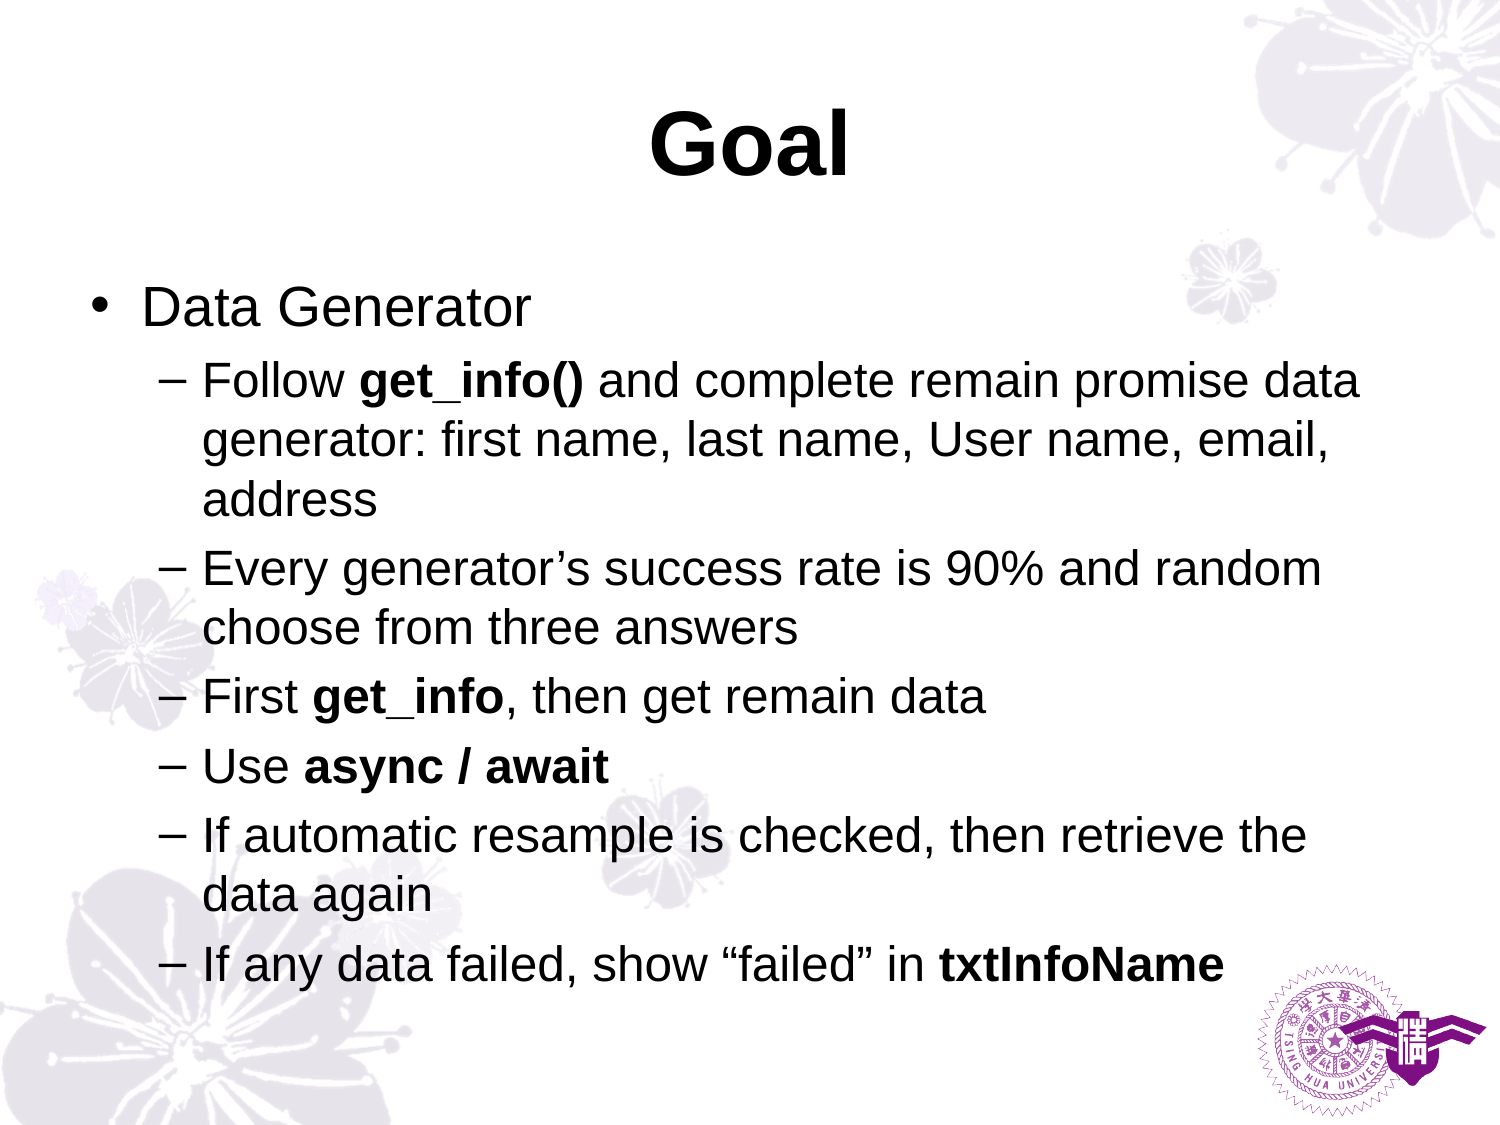

# Goal
Data Generator
Follow get_info() and complete remain promise data generator: first name, last name, User name, email, address
Every generator’s success rate is 90% and random choose from three answers
First get_info, then get remain data
Use async / await
If automatic resample is checked, then retrieve the data again
If any data failed, show “failed” in txtInfoName